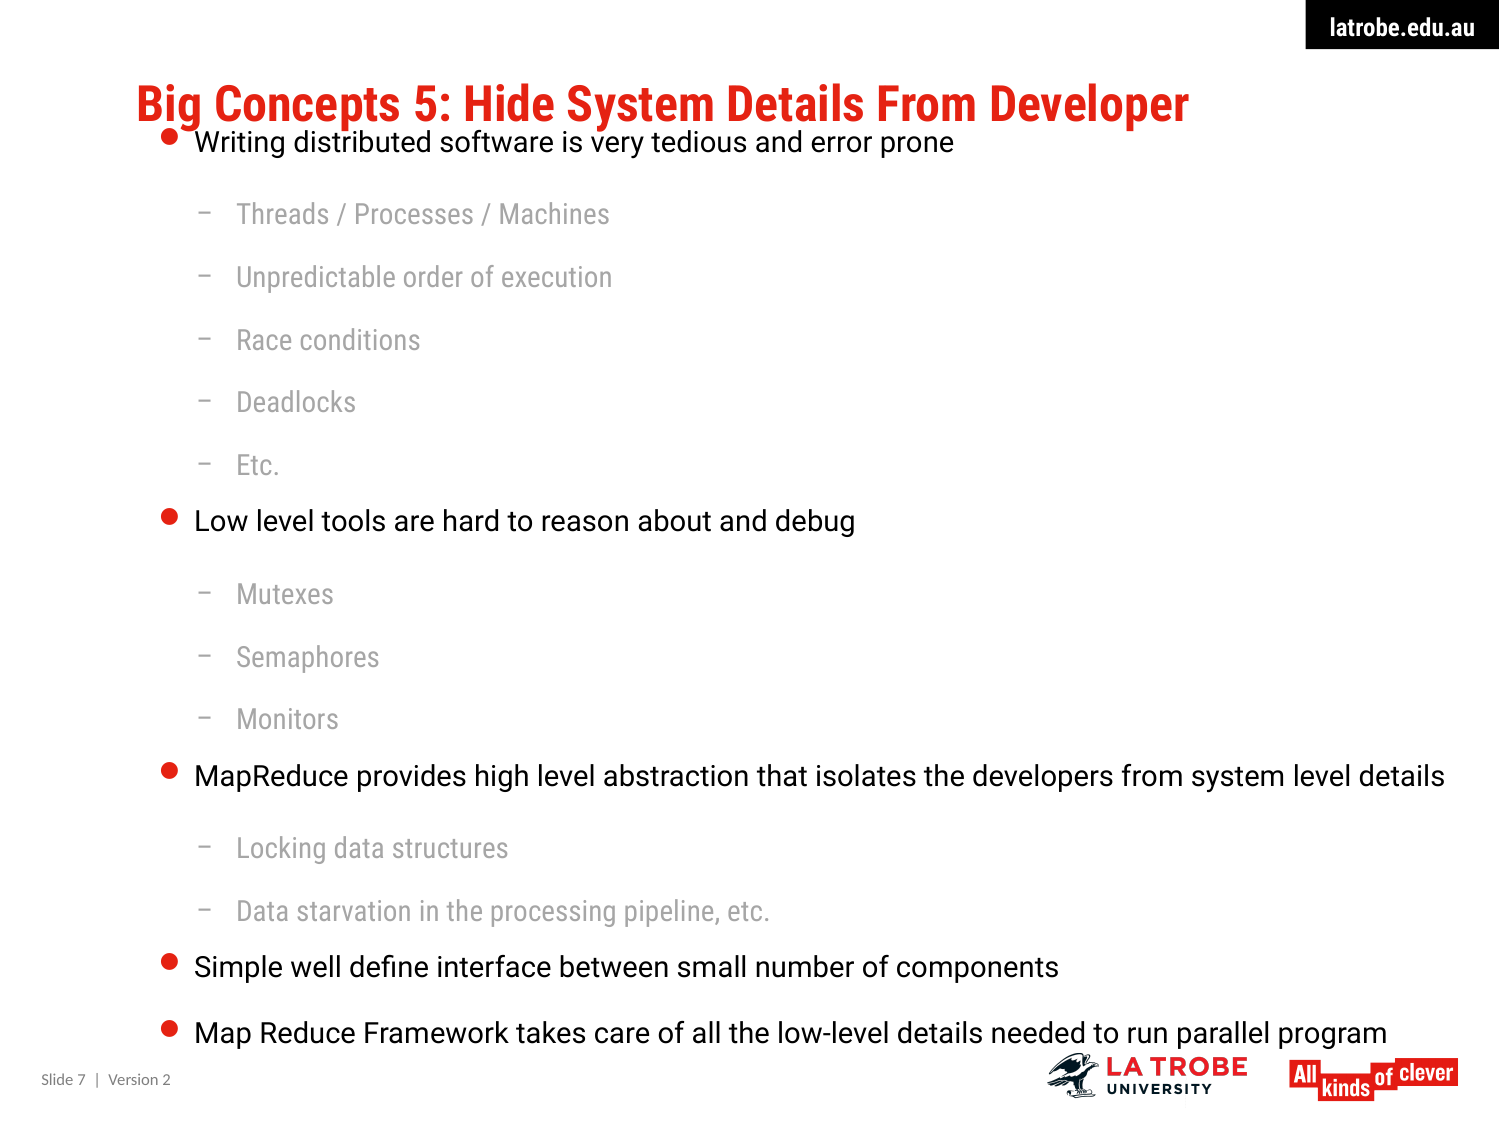

# Big Concepts 5: Hide System Details From Developer
Writing distributed software is very tedious and error prone
Threads / Processes / Machines
Unpredictable order of execution
Race conditions
Deadlocks
Etc.
Low level tools are hard to reason about and debug
Mutexes
Semaphores
Monitors
MapReduce provides high level abstraction that isolates the developers from system level details
Locking data structures
Data starvation in the processing pipeline, etc.
Simple well define interface between small number of components
Map Reduce Framework takes care of all the low-level details needed to run parallel program